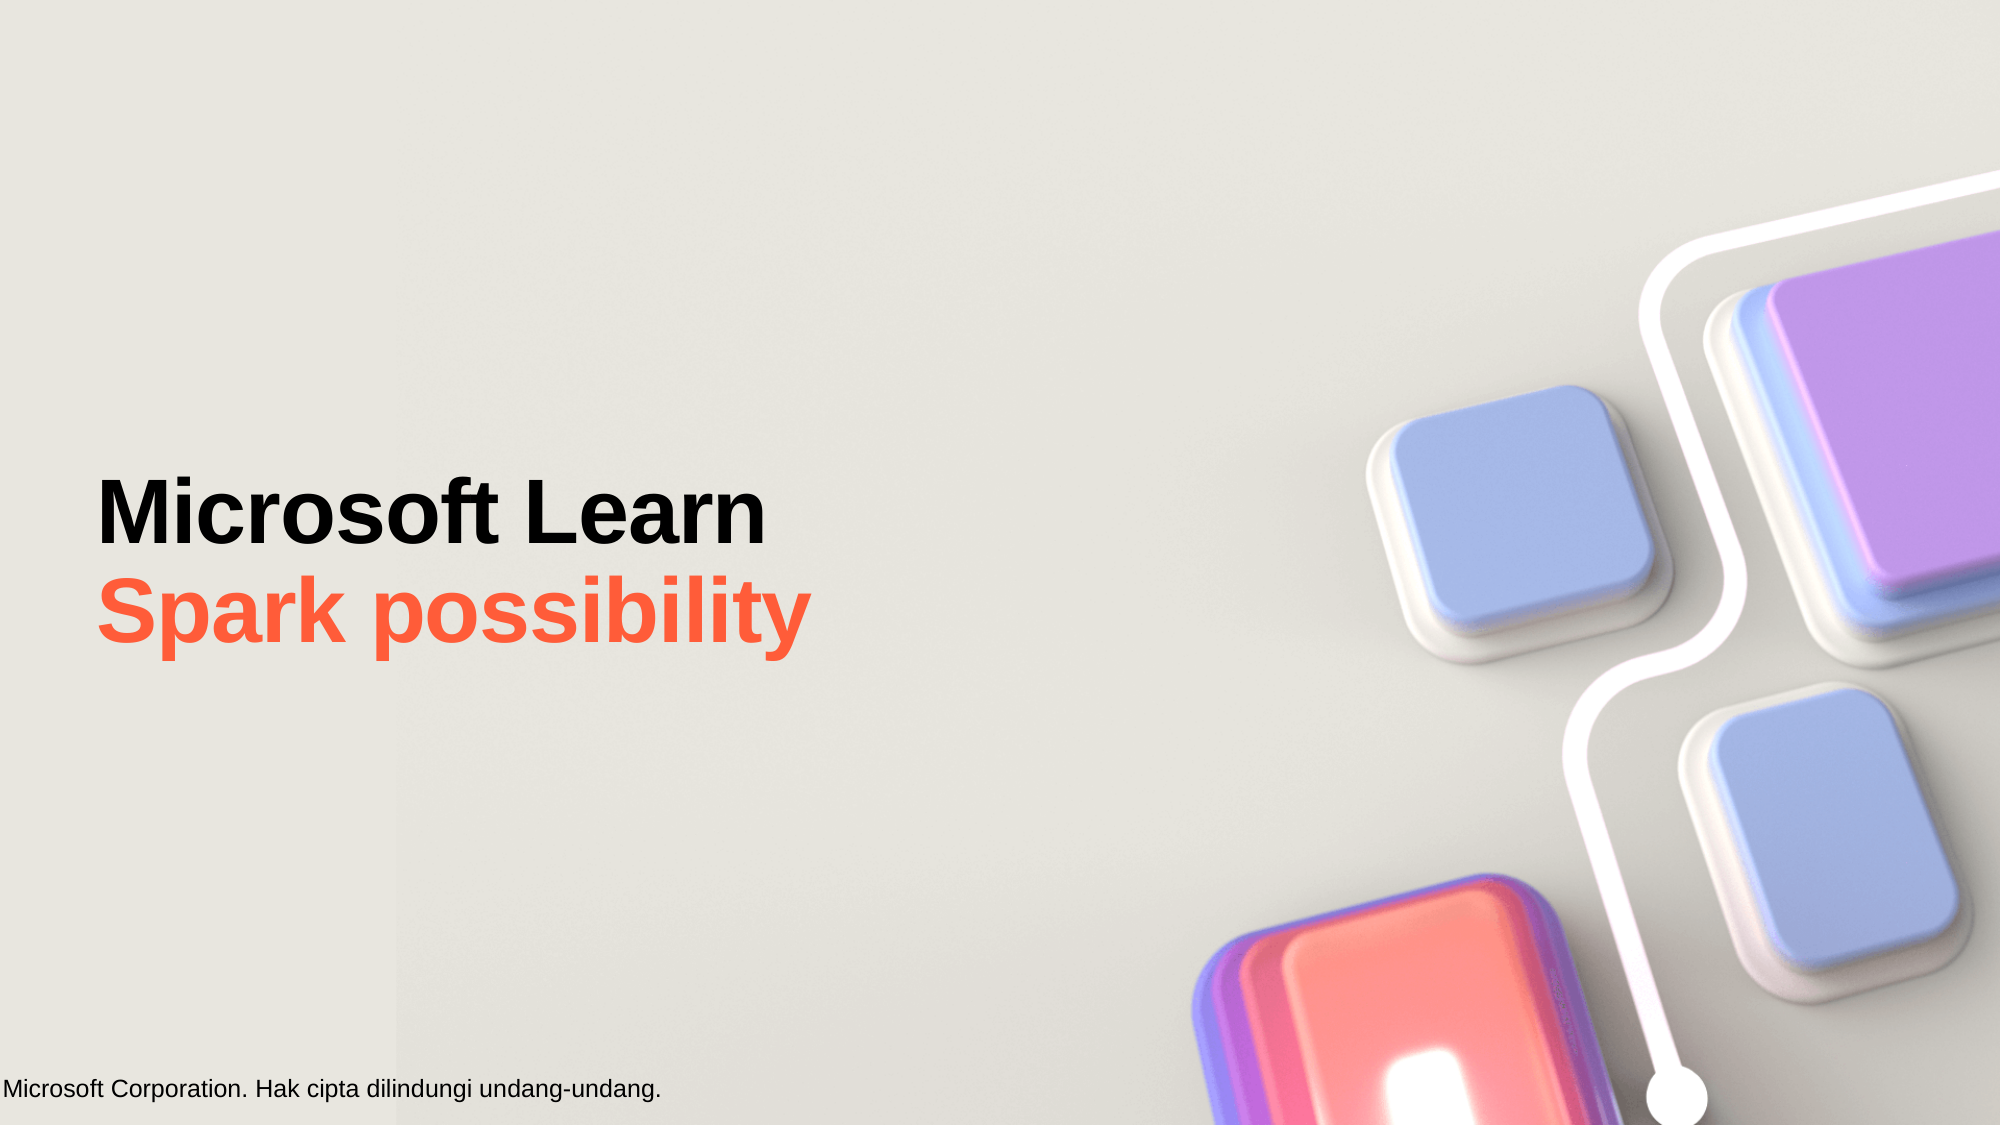

# Microsoft Learn Spark possibility
© 2025 Microsoft Corporation. Hak cipta dilindungi undang-undang.